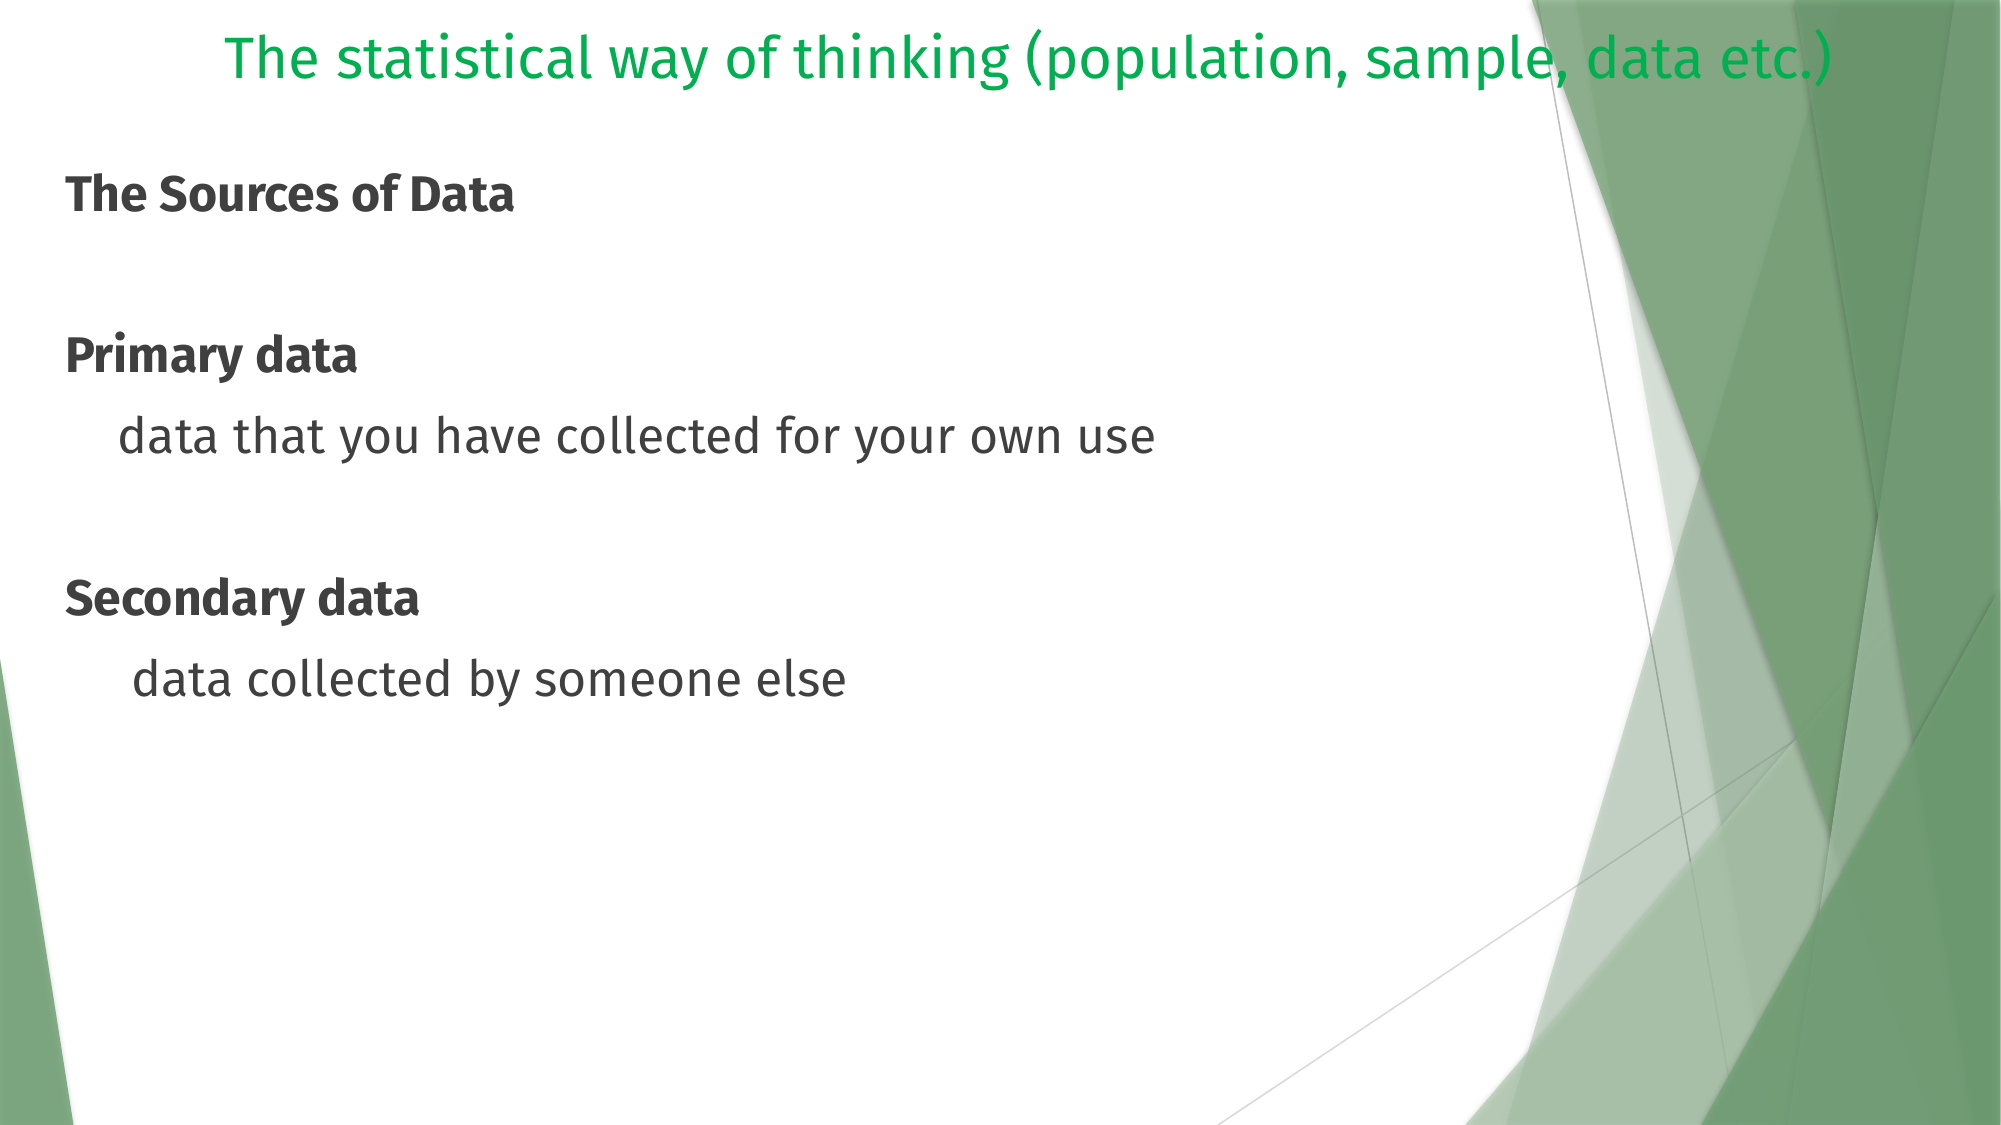

# The statistical way of thinking (population, sample, data etc.)
The Sources of Data

Primary data
    data that you have collected for your own use

Secondary data
     data collected by someone else